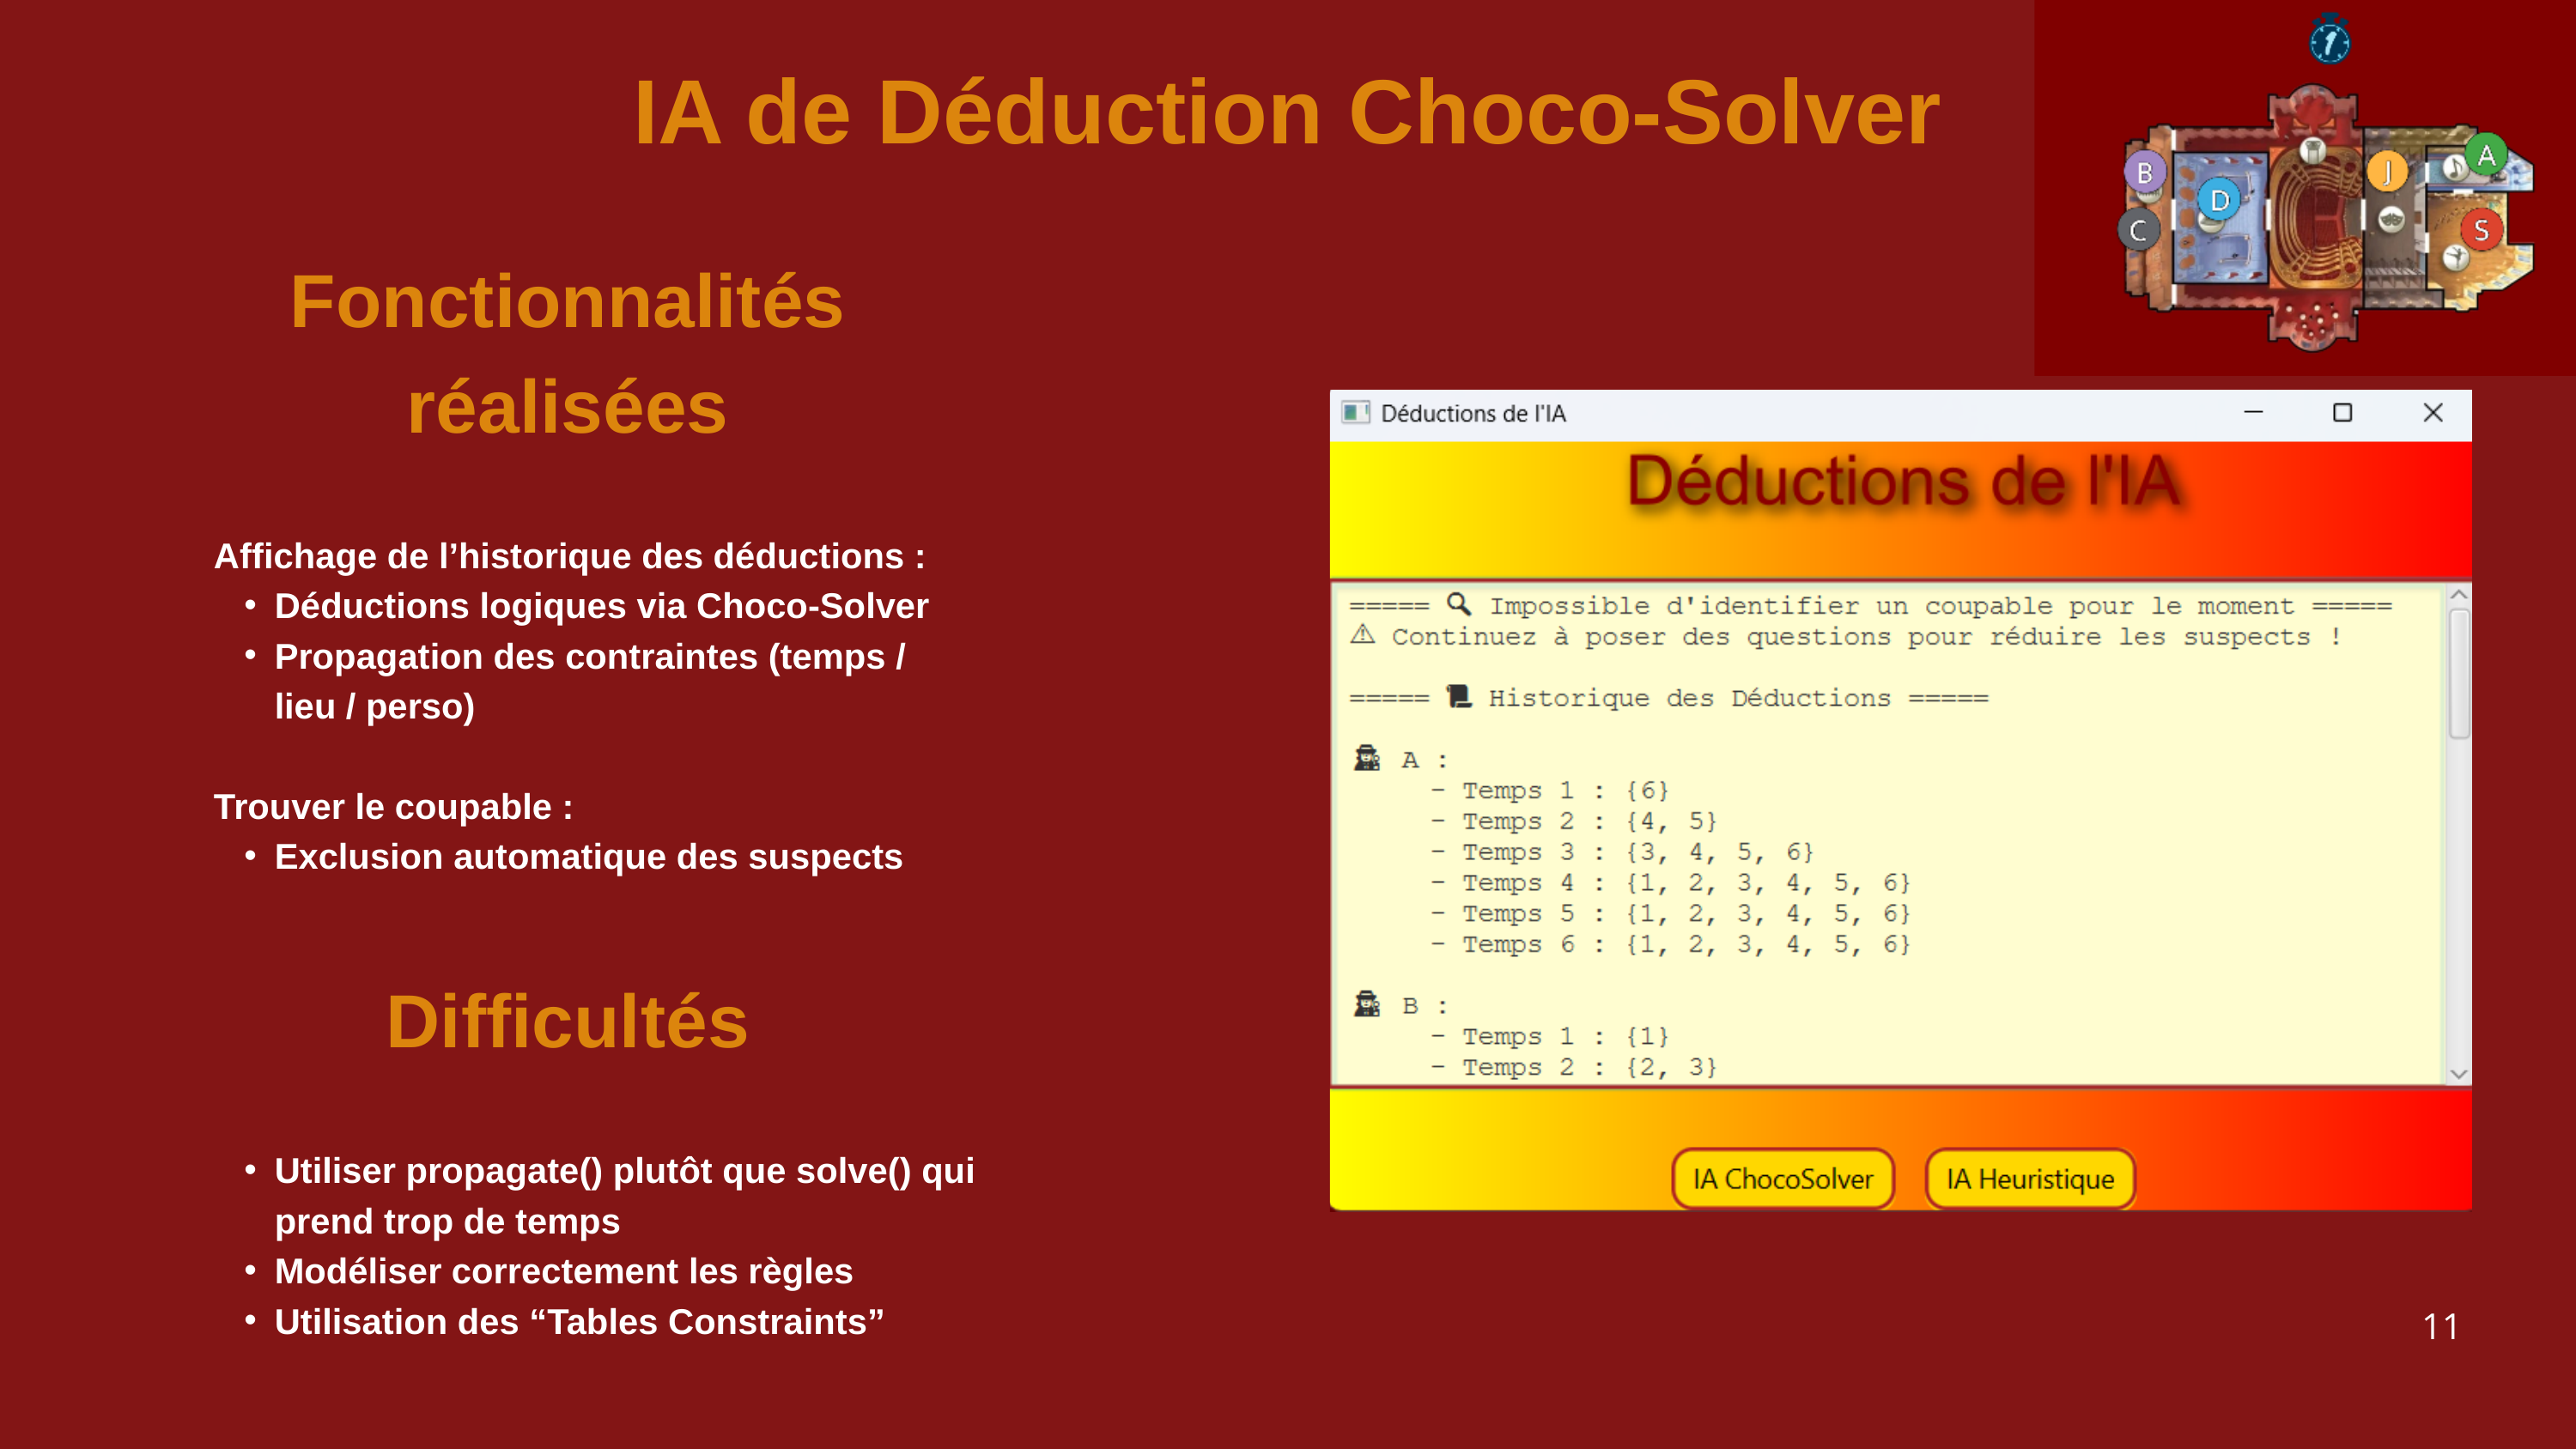

IA de Déduction Choco-Solver
Fonctionnalités réalisées

Affichage de l’historique des déductions :
Déductions logiques via Choco-Solver
Propagation des contraintes (temps / lieu / perso)

Trouver le coupable :
Exclusion automatique des suspects
Difficultés
Utiliser propagate() plutôt que solve() qui prend trop de temps
Modéliser correctement les règles
Utilisation des “Tables Constraints”
11